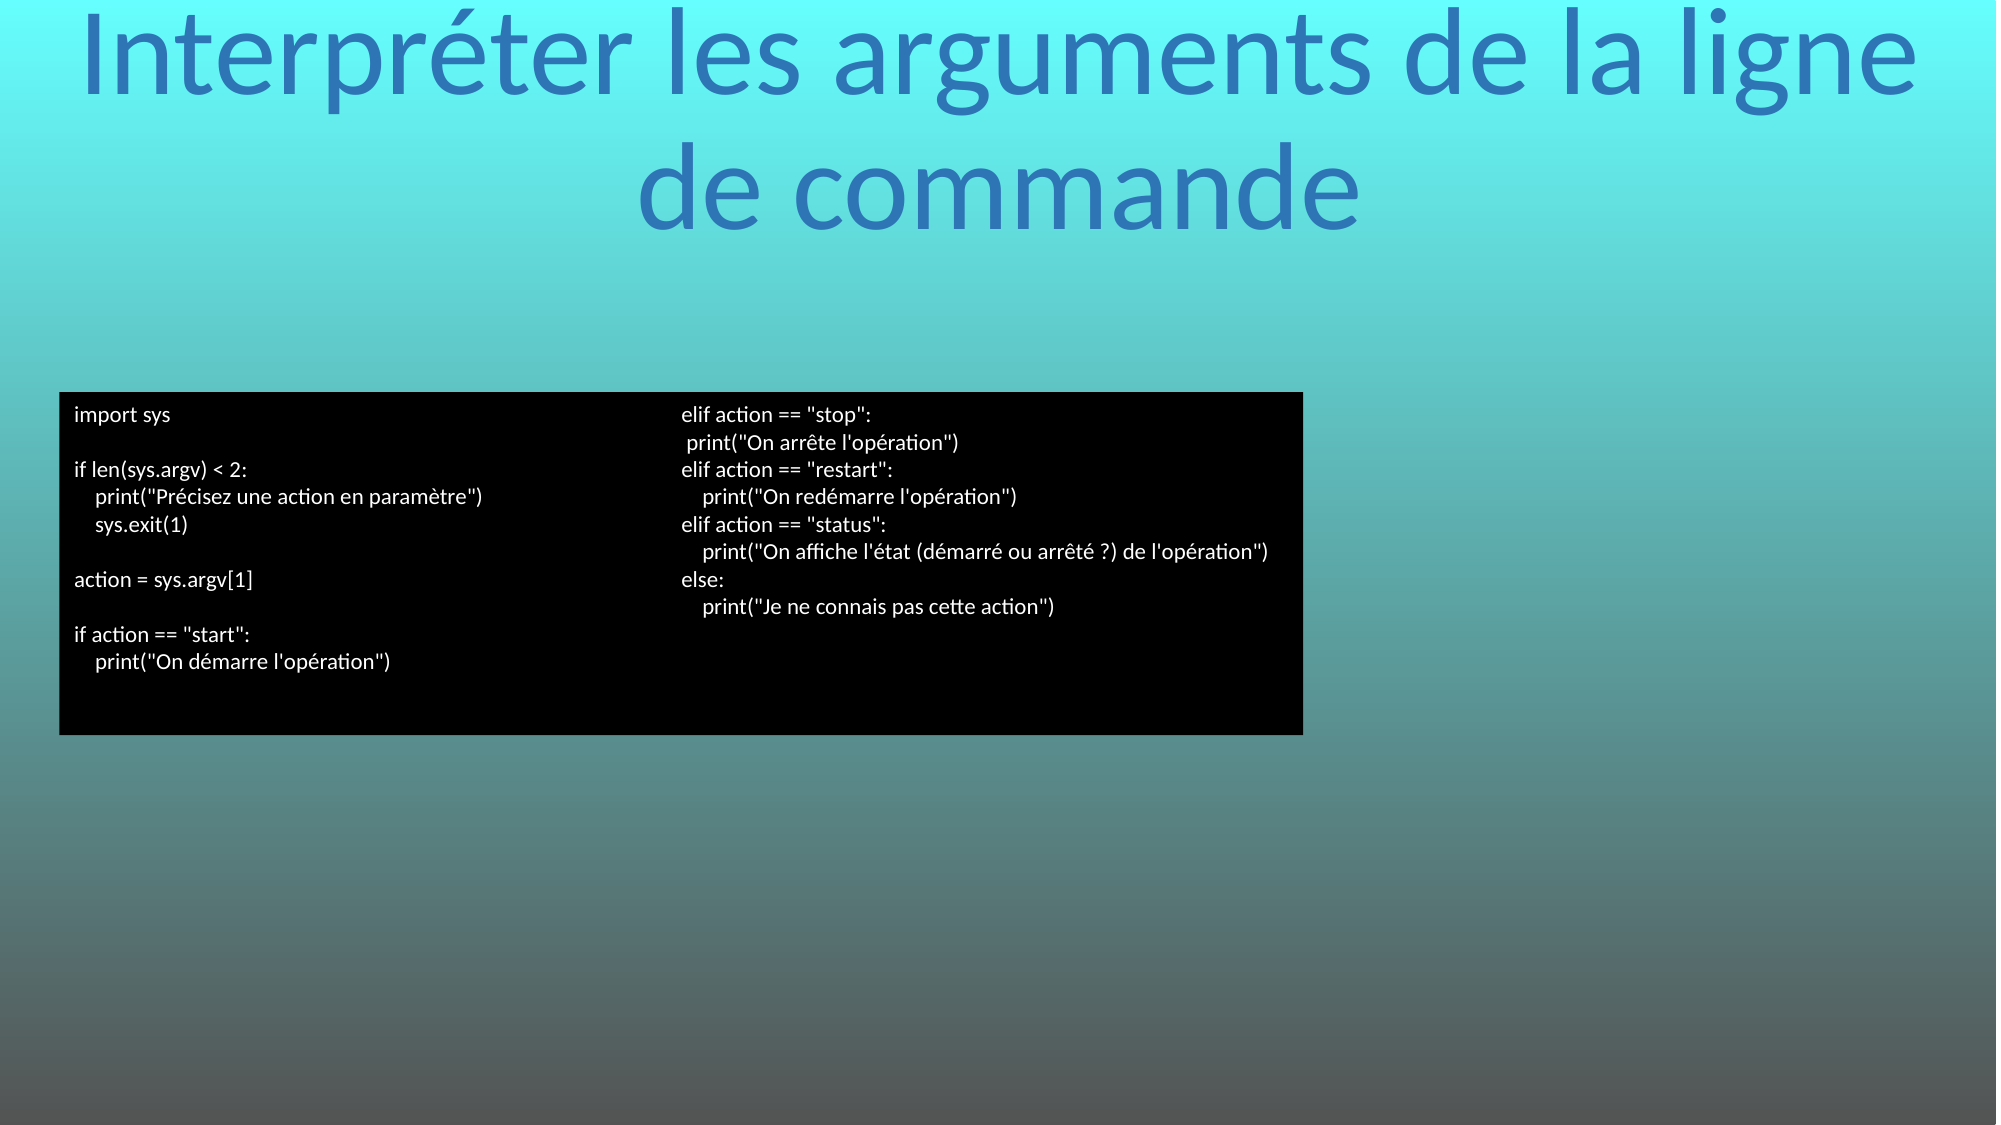

# Interpréter les arguments de la ligne de commande
import sys

if len(sys.argv) < 2:
    print("Précisez une action en paramètre")
    sys.exit(1)

action = sys.argv[1]

if action == "start":
    print("On démarre l'opération")

elif action == "stop":
 print("On arrête l'opération")
elif action == "restart":
    print("On redémarre l'opération")
elif action == "status":
    print("On affiche l'état (démarré ou arrêté ?) de l'opération")
else:
    print("Je ne connais pas cette action")

541